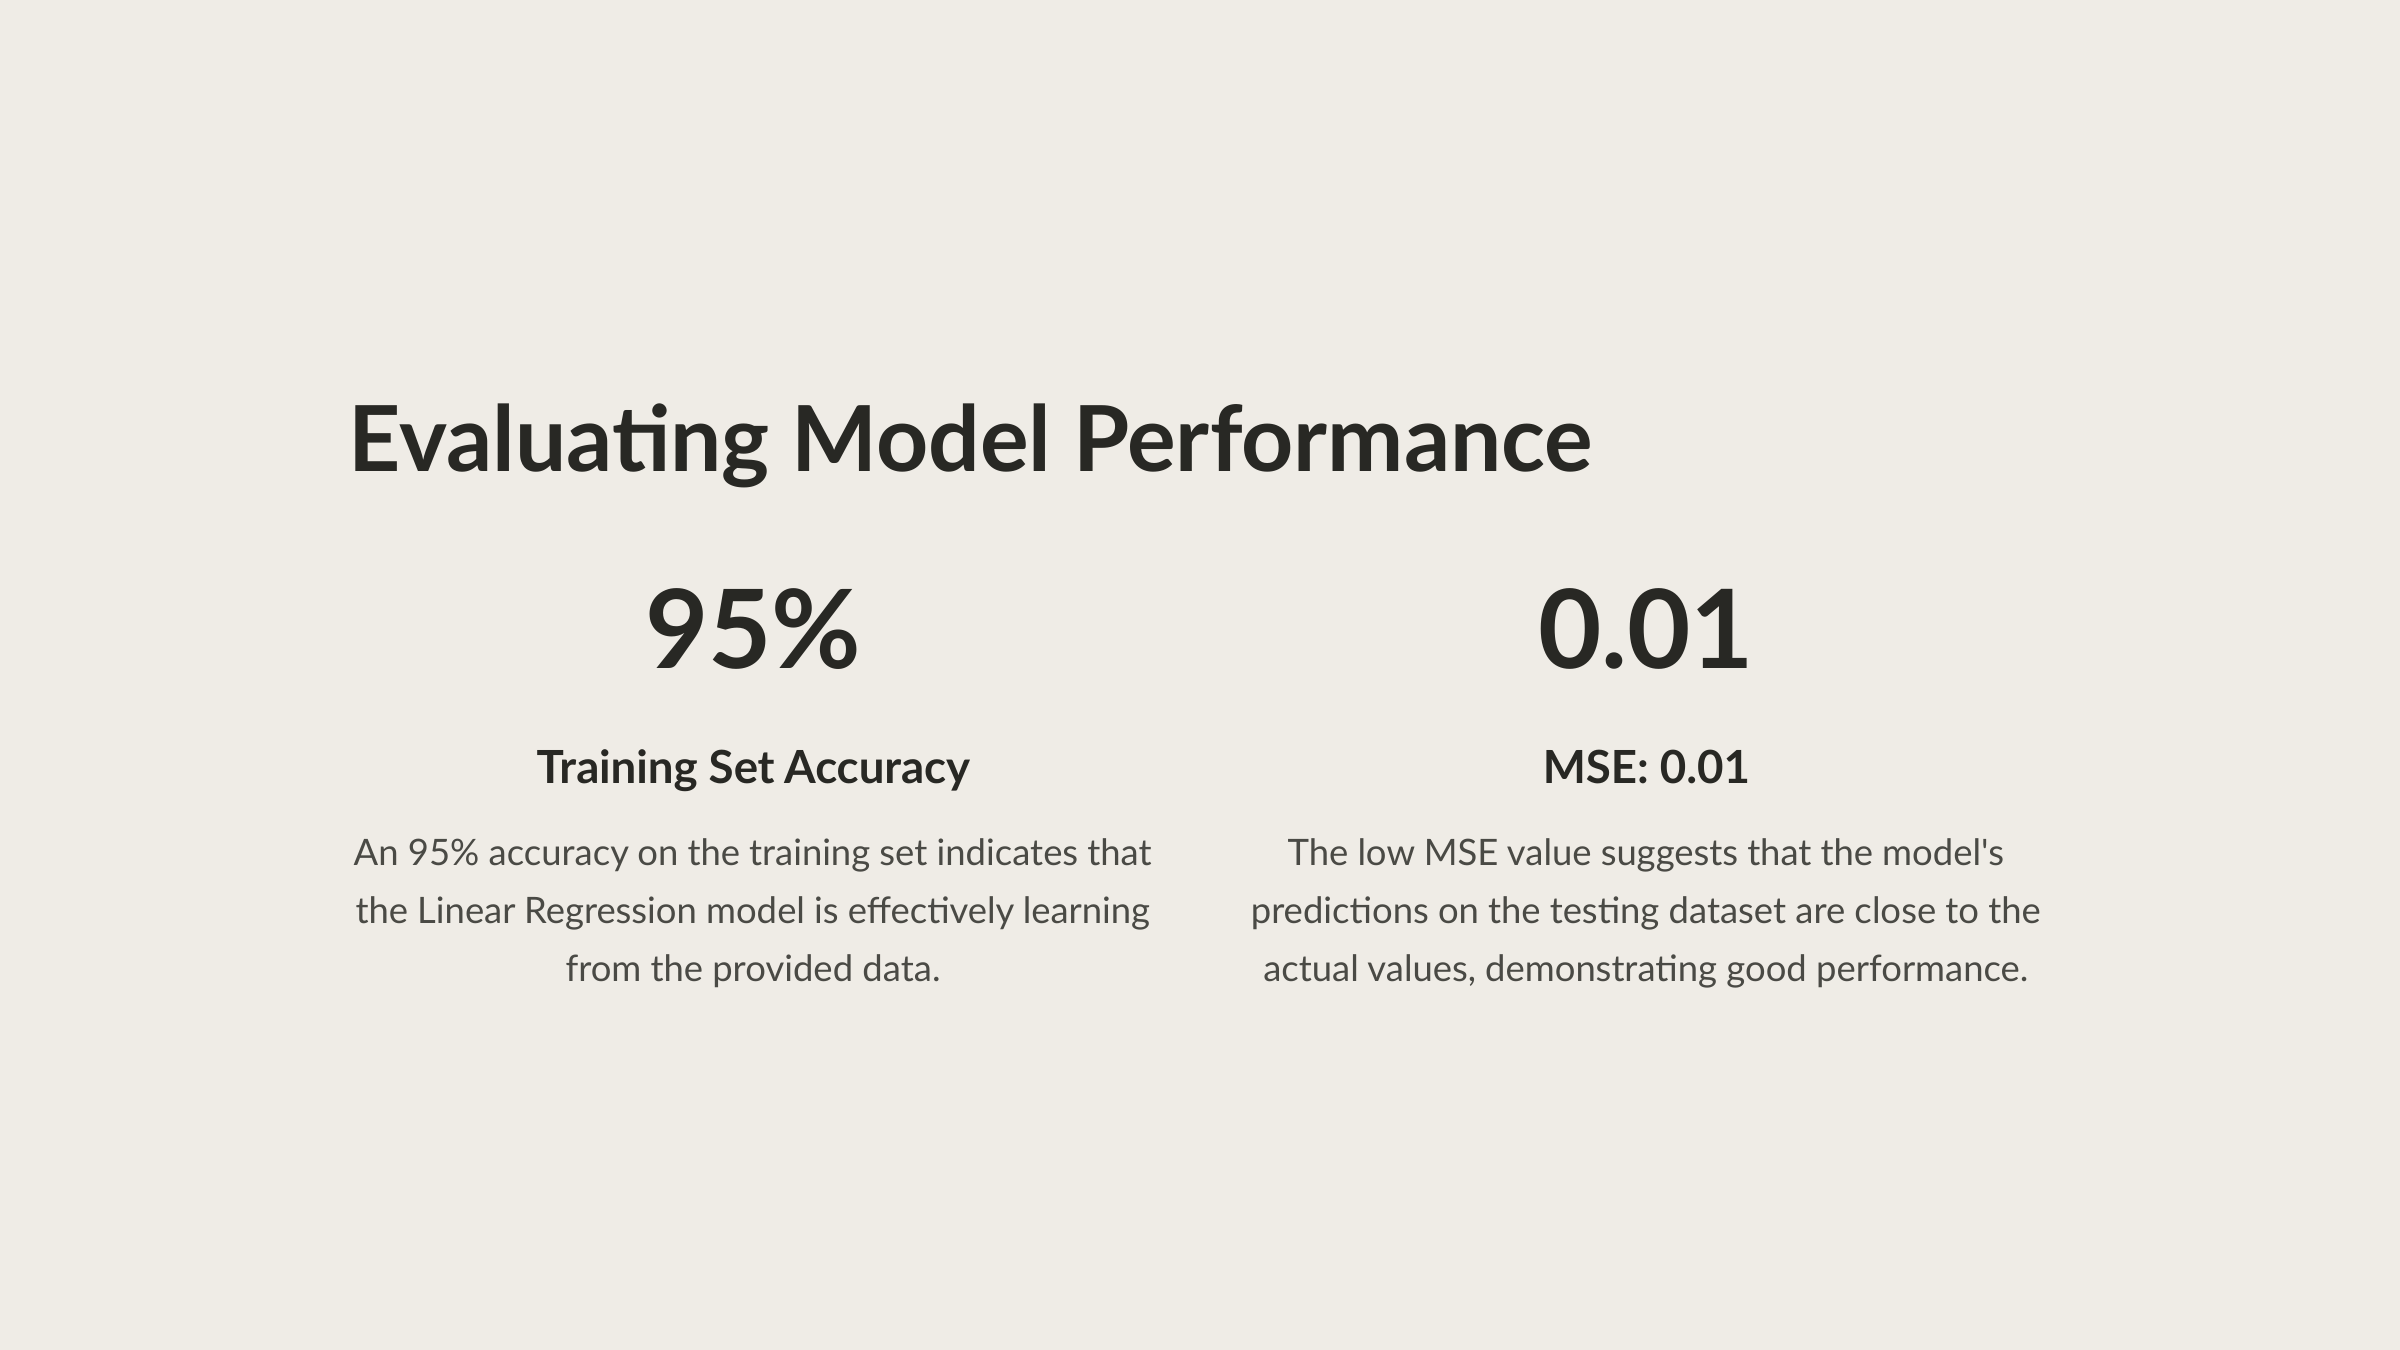

Evaluating Model Performance
95%
0.01
Training Set Accuracy
MSE: 0.01
An 95% accuracy on the training set indicates that the Linear Regression model is effectively learning from the provided data.
The low MSE value suggests that the model's predictions on the testing dataset are close to the actual values, demonstrating good performance.